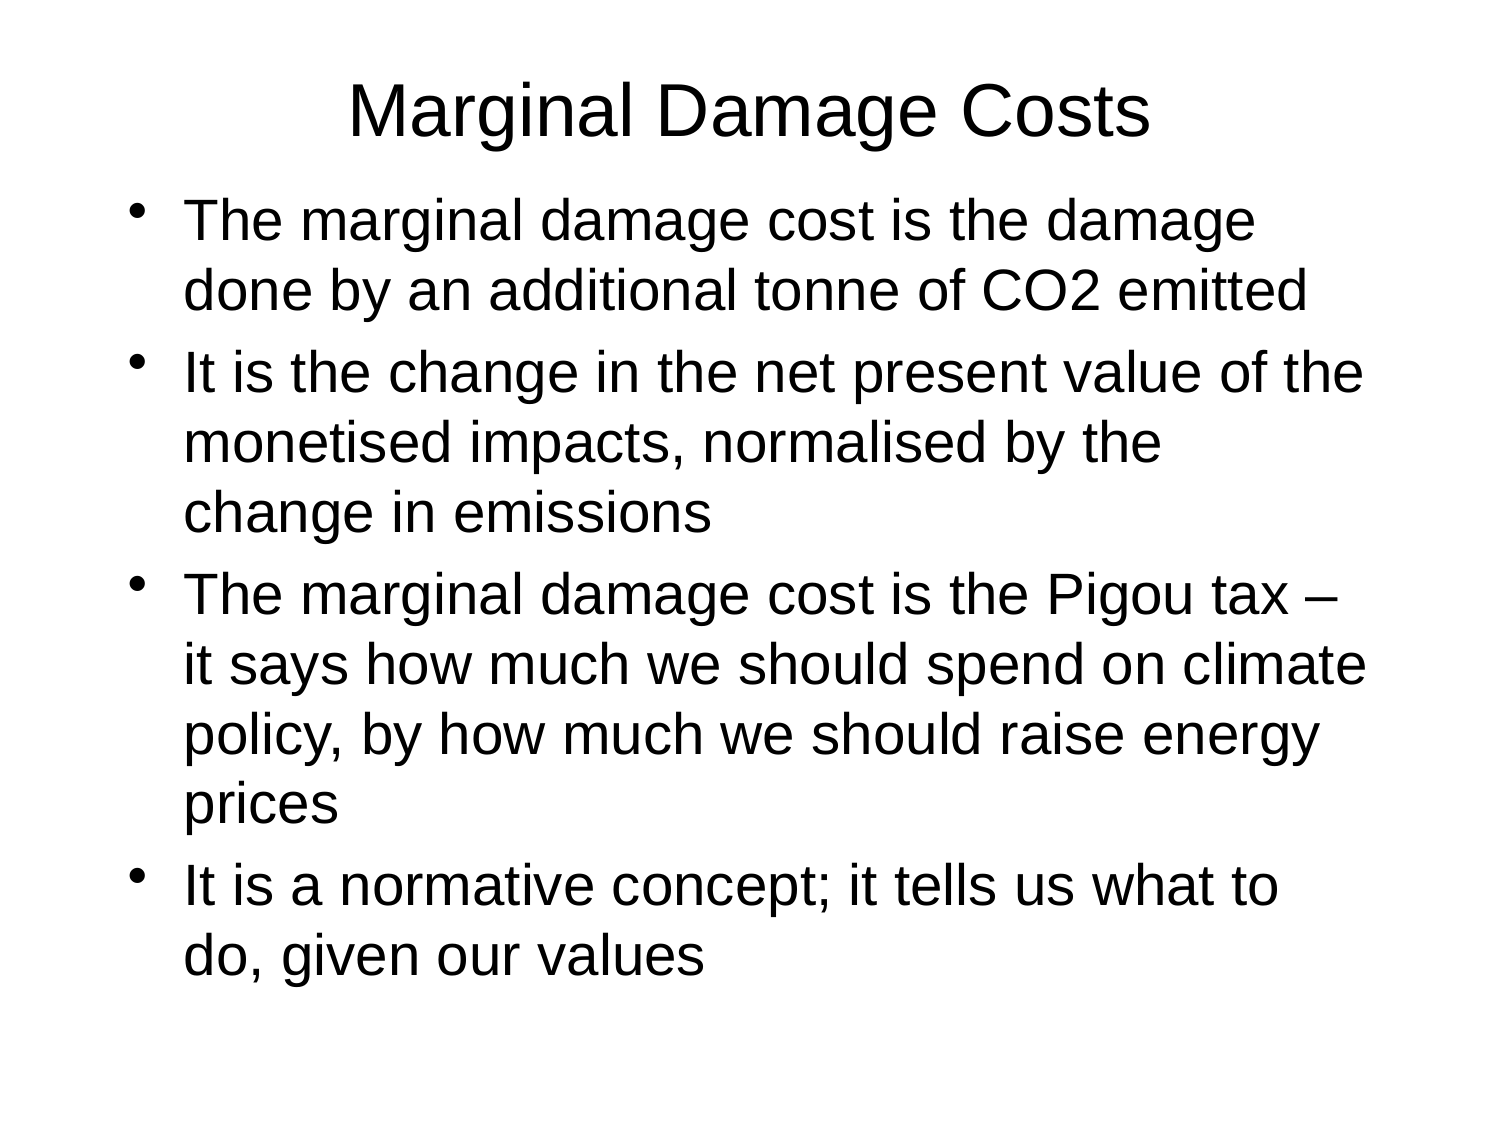

# Marginal Damage Costs
The marginal damage cost is the damage done by an additional tonne of CO2 emitted
It is the change in the net present value of the monetised impacts, normalised by the change in emissions
The marginal damage cost is the Pigou tax – it says how much we should spend on climate policy, by how much we should raise energy prices
It is a normative concept; it tells us what to do, given our values